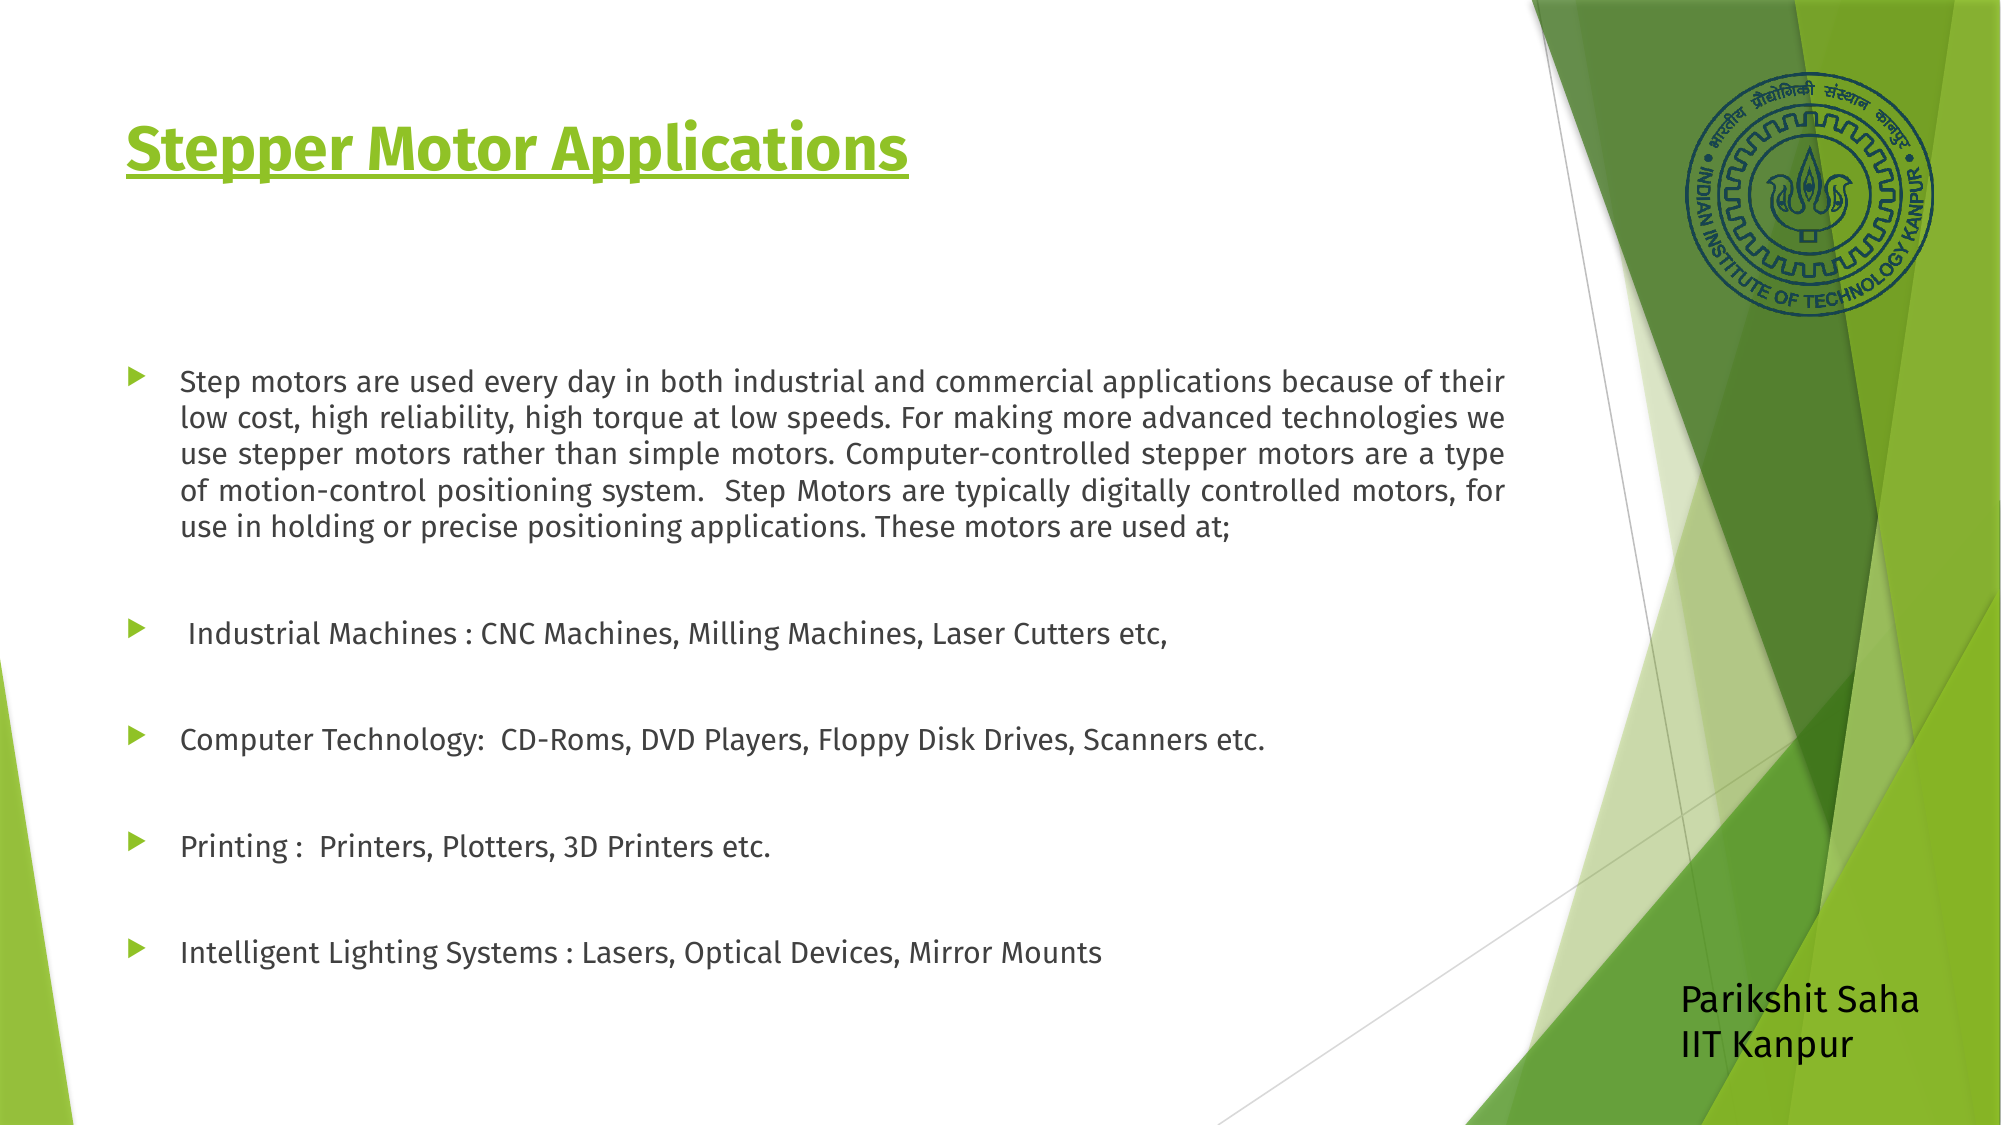

# Stepper Motor Applications
Step motors are used every day in both industrial and commercial applications because of their low cost, high reliability, high torque at low speeds. For making more advanced technologies we use stepper motors rather than simple motors. Computer-controlled stepper motors are a type of motion-control positioning system.  Step Motors are typically digitally controlled motors, for use in holding or precise positioning applications. These motors are used at;

 Industrial Machines : CNC Machines, Milling Machines, Laser Cutters etc,

Computer Technology:  CD-Roms, DVD Players, Floppy Disk Drives, Scanners etc.

Printing :  Printers, Plotters, 3D Printers etc.

Intelligent Lighting Systems : Lasers, Optical Devices, Mirror Mounts